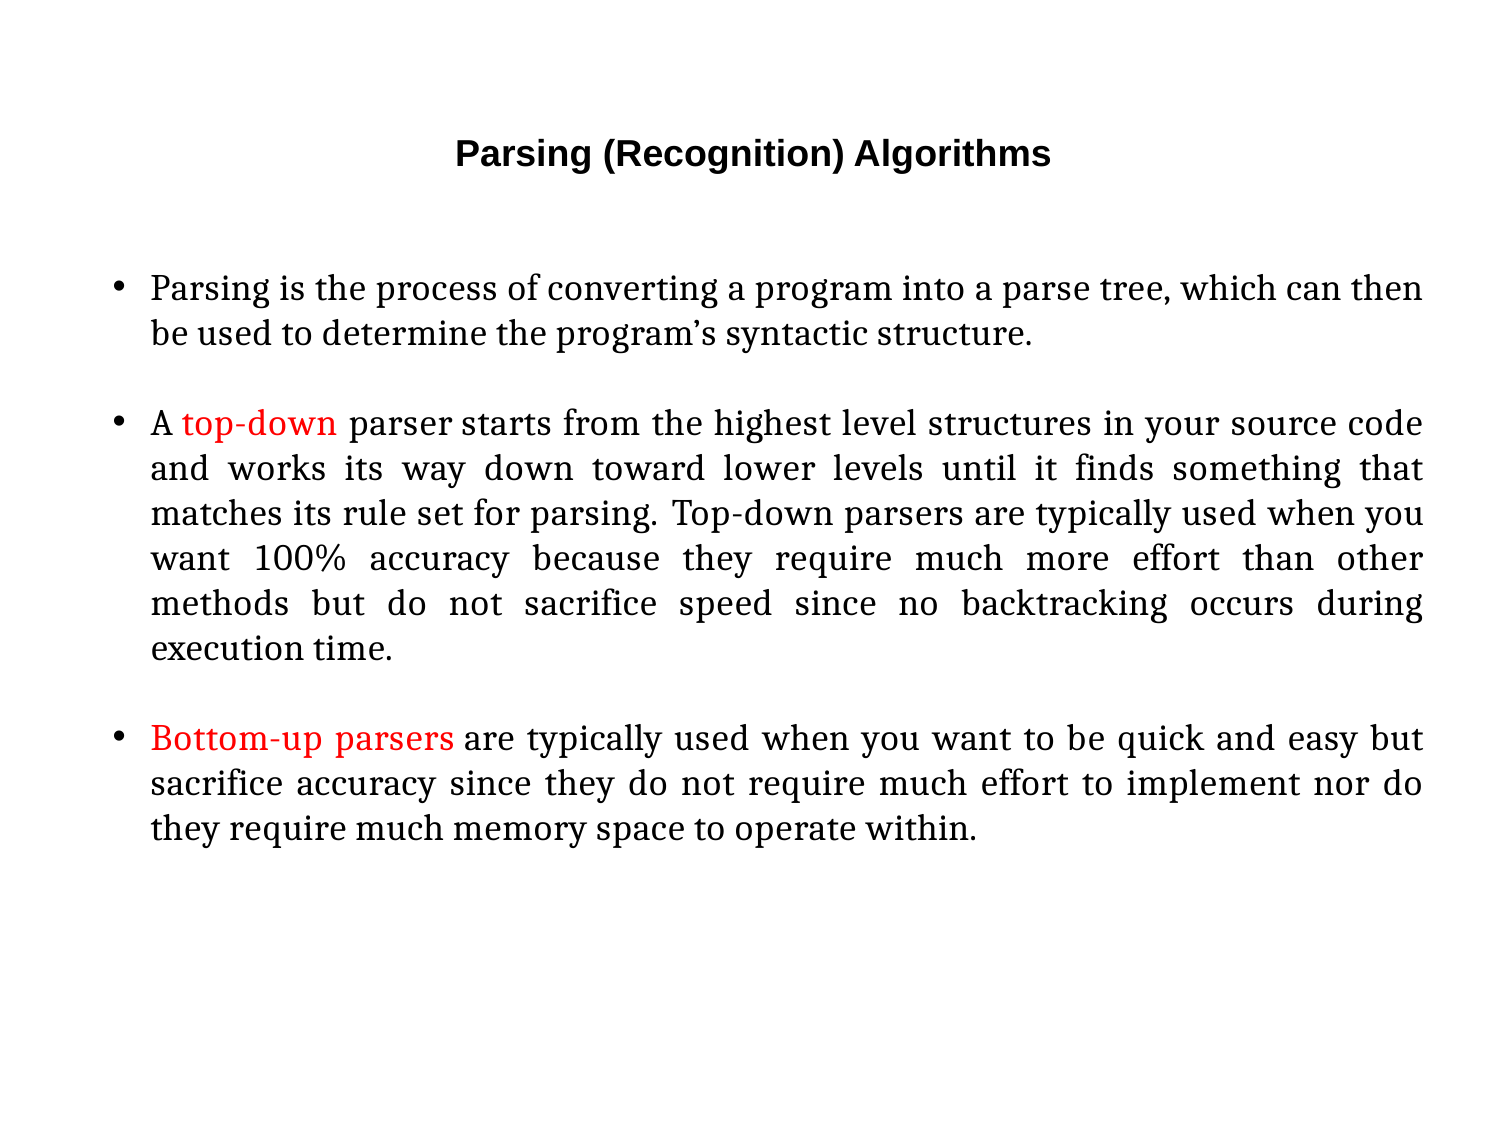

# Parsing (Recognition) Algorithms
Parsing is the process of converting a program into a parse tree, which can then be used to determine the program’s syntactic structure.

A top-down parser starts from the highest level structures in your source code and works its way down toward lower levels until it finds something that matches its rule set for parsing. Top-down parsers are typically used when you want 100% accuracy because they require much more effort than other methods but do not sacrifice speed since no backtracking occurs during execution time.

Bottom-up parsers are typically used when you want to be quick and easy but sacrifice accuracy since they do not require much effort to implement nor do they require much memory space to operate within.